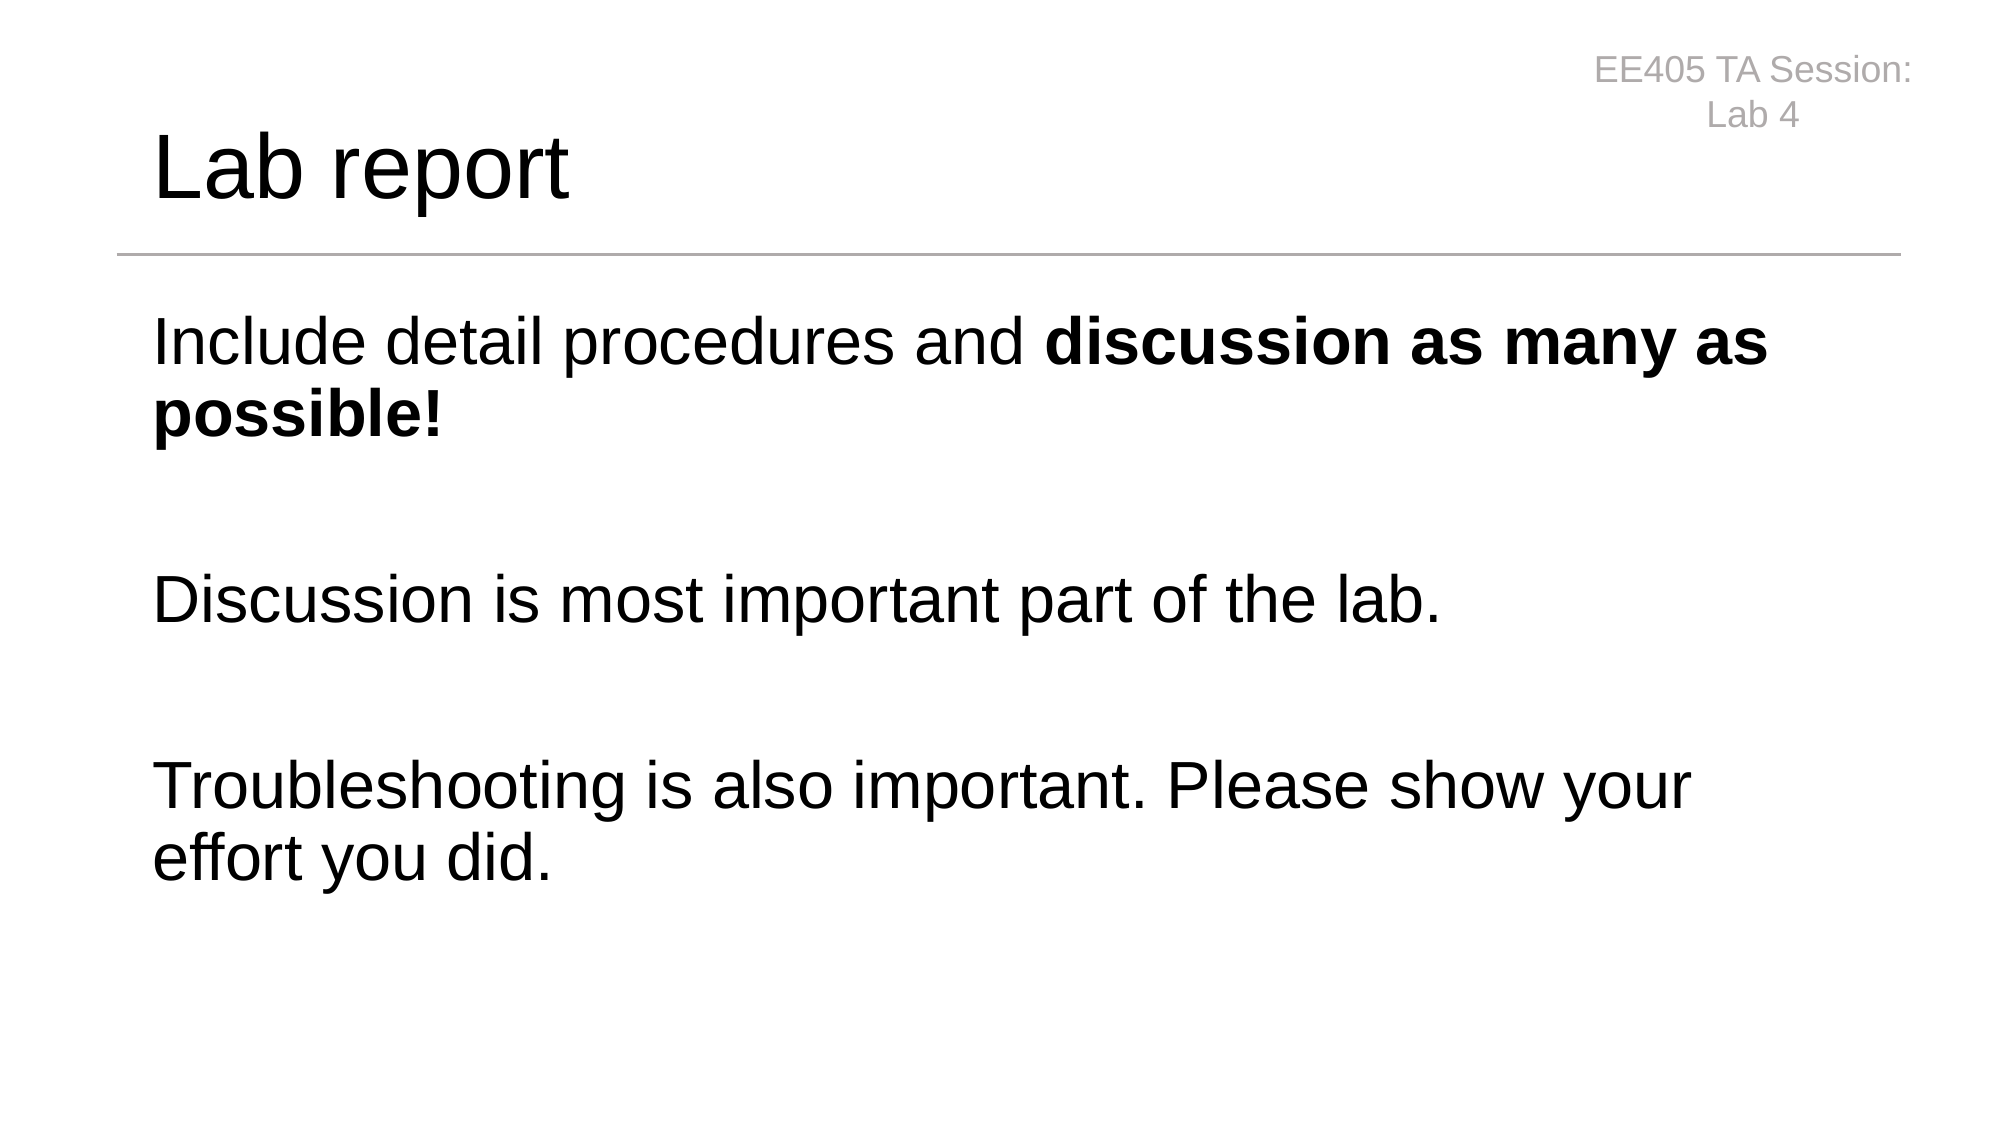

EE405 TA Session: Lab 4
# Lab report
Include detail procedures and discussion as many as possible!

Discussion is most important part of the lab.

Troubleshooting is also important. Please show your effort you did.